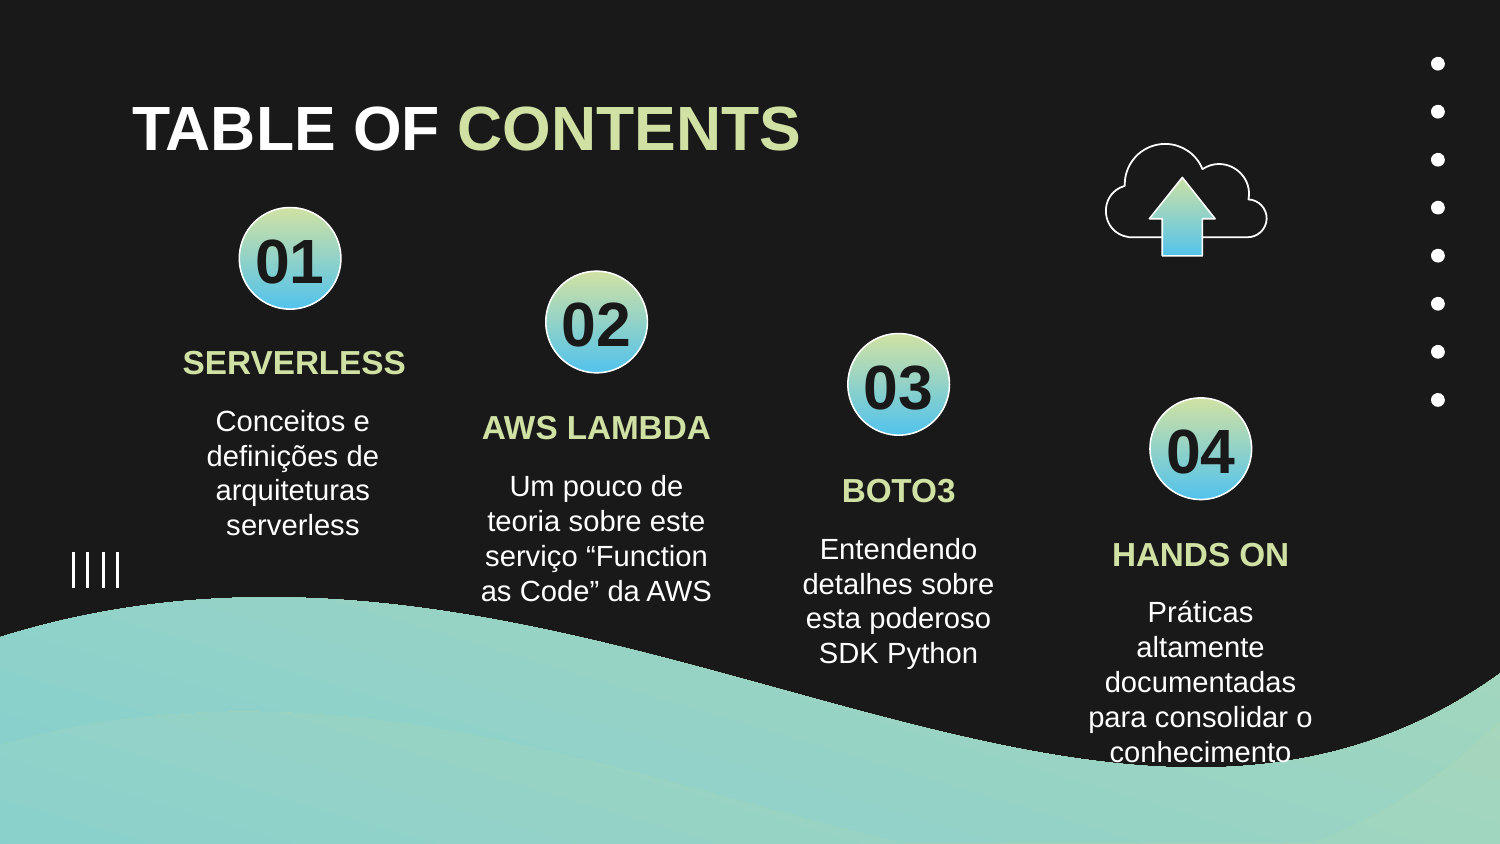

# TABLE OF CONTENTS

01

02
SERVERLESS

03
Conceitos e definições de arquiteturas serverless
AWS LAMBDA

04
Um pouco de teoria sobre este serviço “Function as Code” da AWS
BOTO3
Entendendo detalhes sobre esta poderoso SDK Python
HANDS ON
Práticas altamente documentadas para consolidar o conhecimento